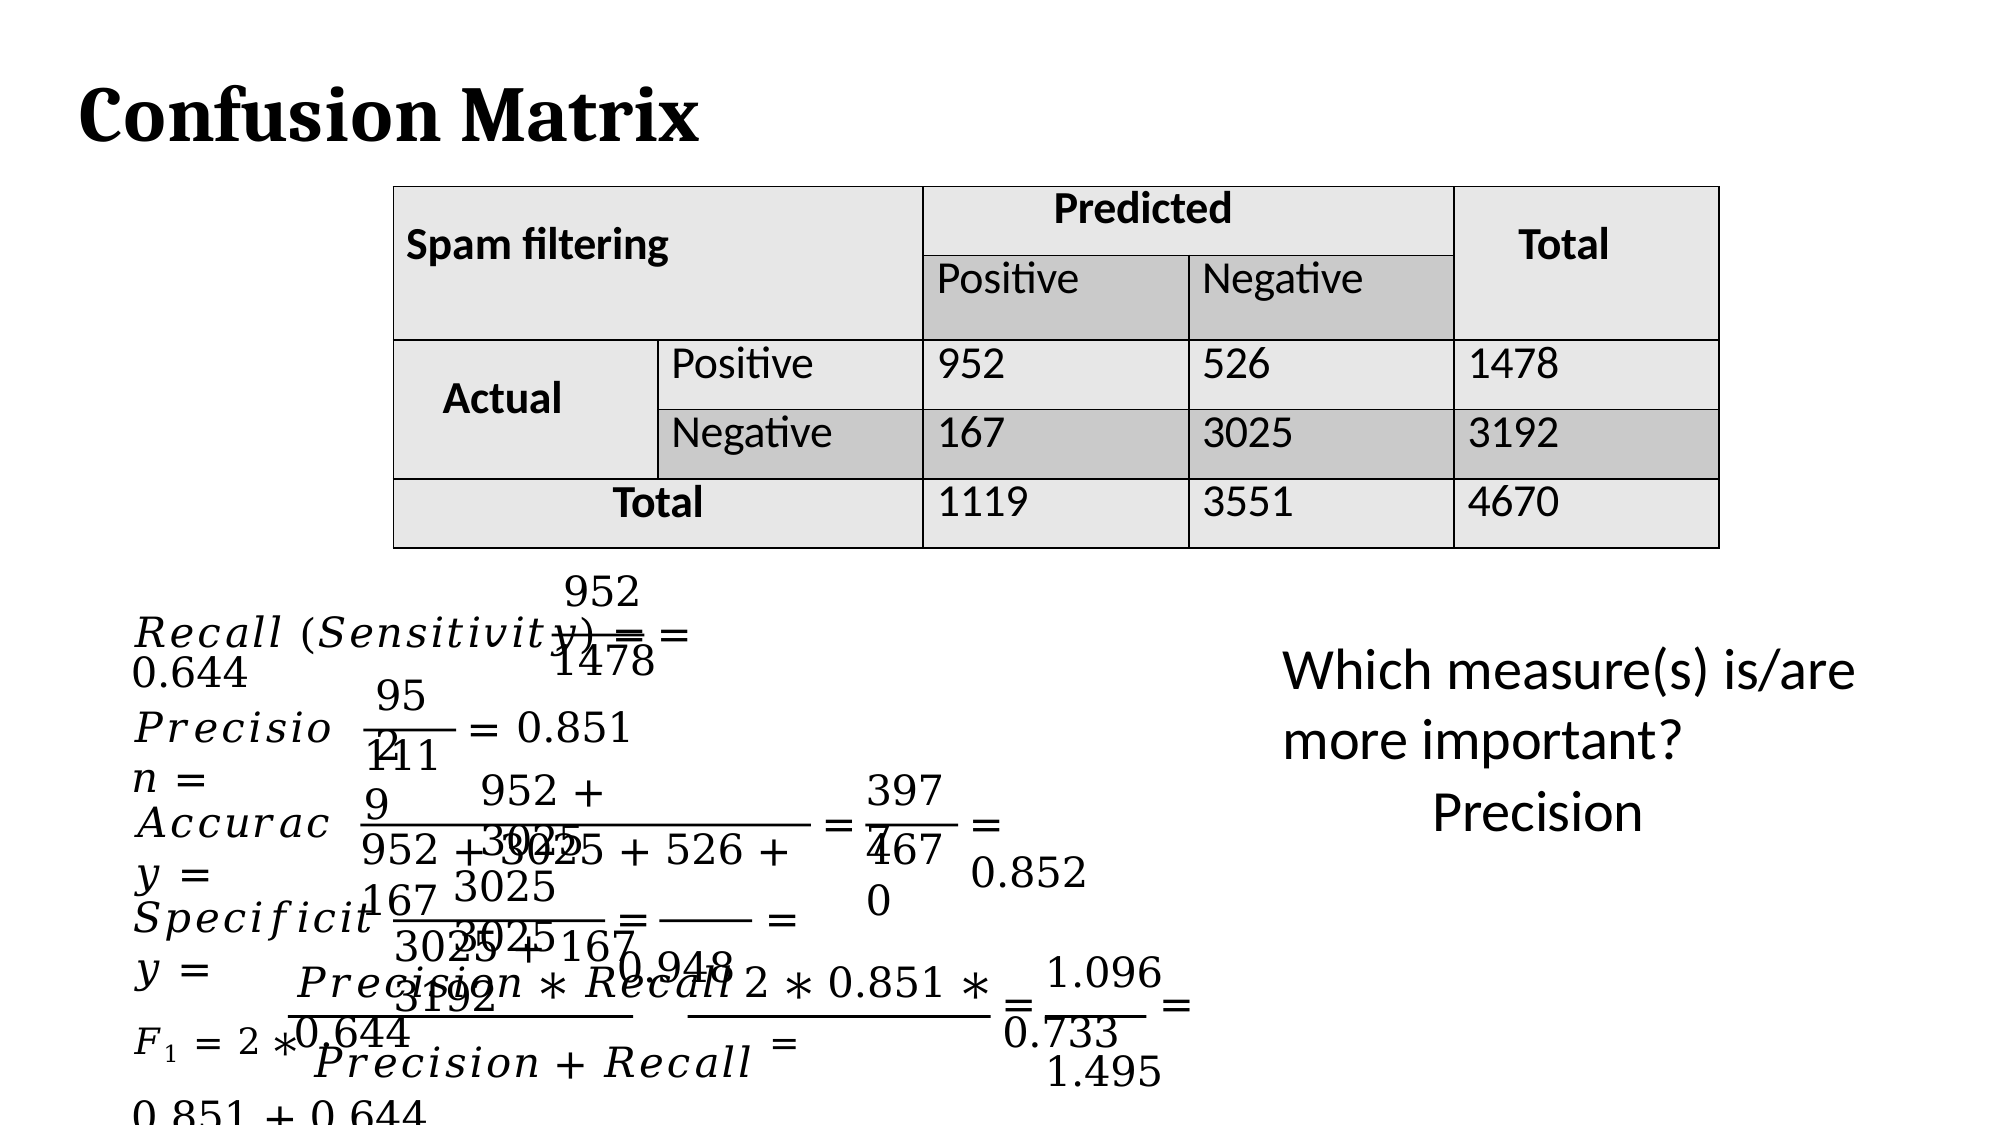

Confusion Matrix
| Spam filtering |  | Predicted |  | Total |
| --- | --- | --- | --- | --- |
|  |  | Positive | Negative |  |
| Actual | Positive | 952 | 526 | 1478 |
|  | Negative | 167 | 3025 | 3192 |
| Total |  | 1119 | 3551 | 4670 |
952
𝑅𝑒𝑐𝑎𝑙𝑙 (𝑆𝑒𝑛𝑠𝑖𝑡𝑖𝑣𝑖𝑡𝑦) =	= 0.644
1478
= 0.851
952 + 3025

952
𝑃𝑟𝑒𝑐𝑖𝑠𝑖𝑜𝑛 =
1119

3977
𝐴𝑐𝑐𝑢𝑟𝑎𝑐𝑦 =
=
= 0.852
952 + 3025 + 526 + 167
4670

3025	3025
𝑆𝑝𝑒𝑐𝑖𝑓𝑖𝑐𝑖𝑡𝑦 =
=	= 0.948
3025 + 167	3192

𝑃𝑟𝑒𝑐𝑖𝑠𝑖𝑜𝑛 ∗ 𝑅𝑒𝑐𝑎𝑙𝑙	2 ∗ 0.851 ∗ 0.644
1.096
=	= 0.733
1.495
𝐹1 = 2 ∗ 𝑃𝑟𝑒𝑐𝑖𝑠𝑖𝑜𝑛 + 𝑅𝑒𝑐𝑎𝑙𝑙 =	0.851 + 0.644

Which measure(s) is/are more important?
	Precision